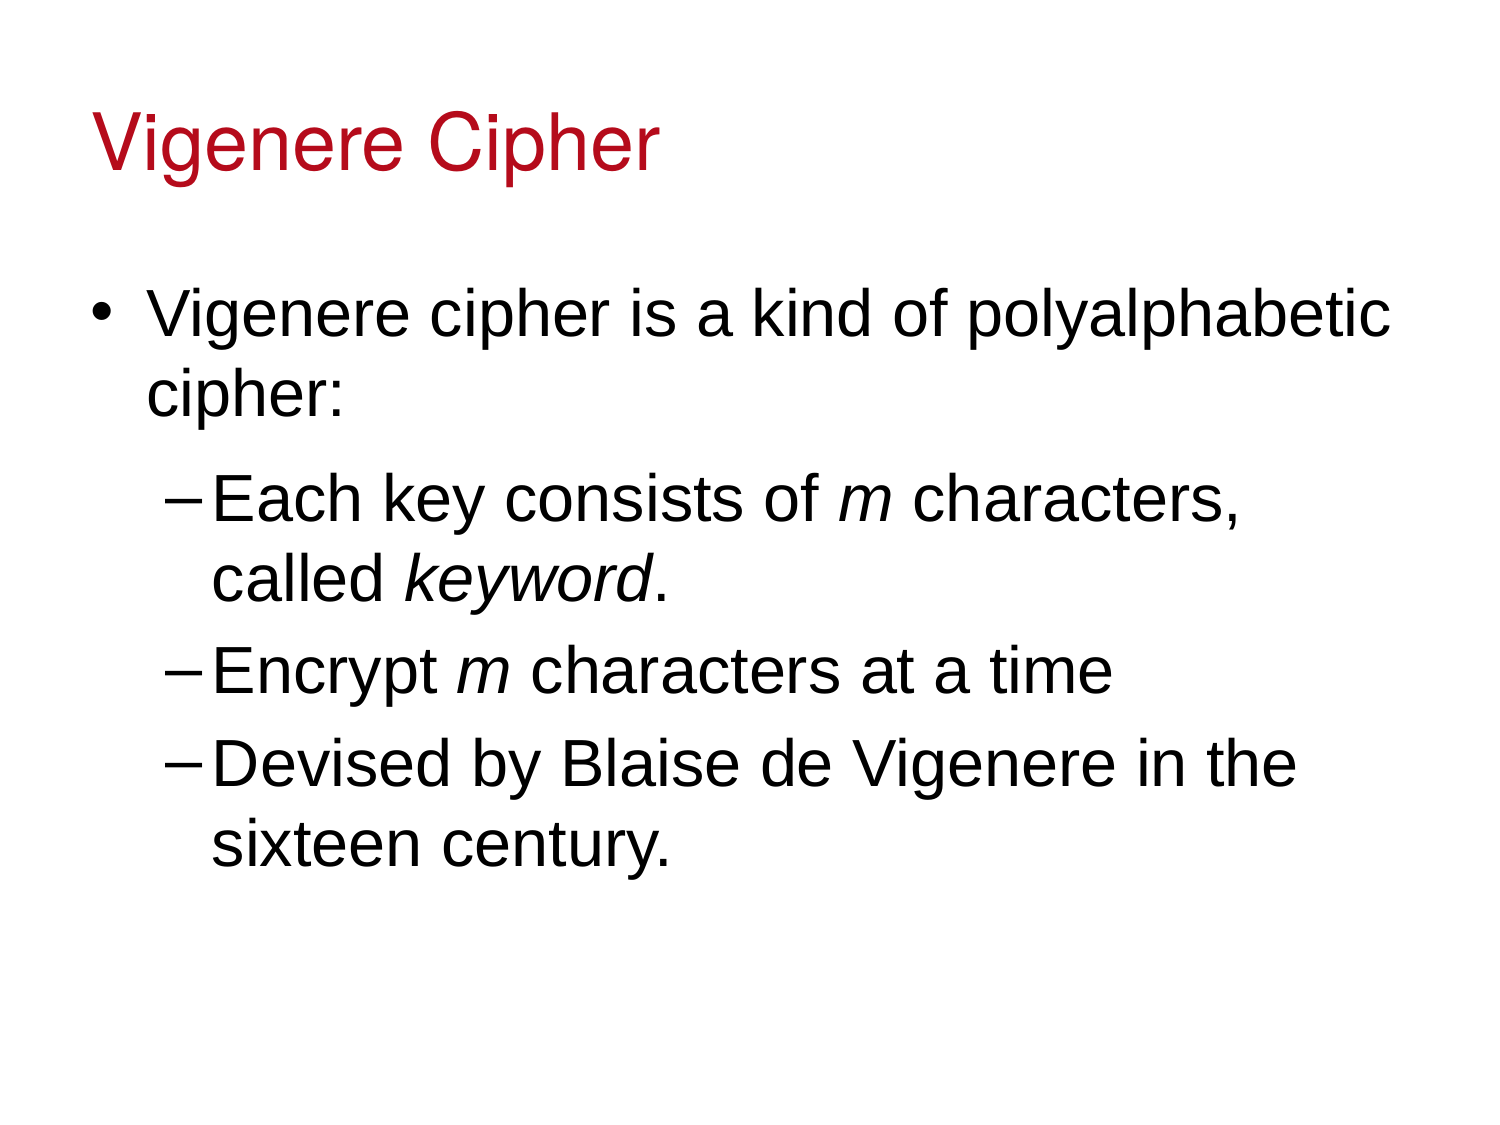

# Vigenere Cipher
Vigenere cipher is a kind of polyalphabetic cipher:
Each key consists of m characters, called keyword.
Encrypt m characters at a time
Devised by Blaise de Vigenere in the sixteen century.